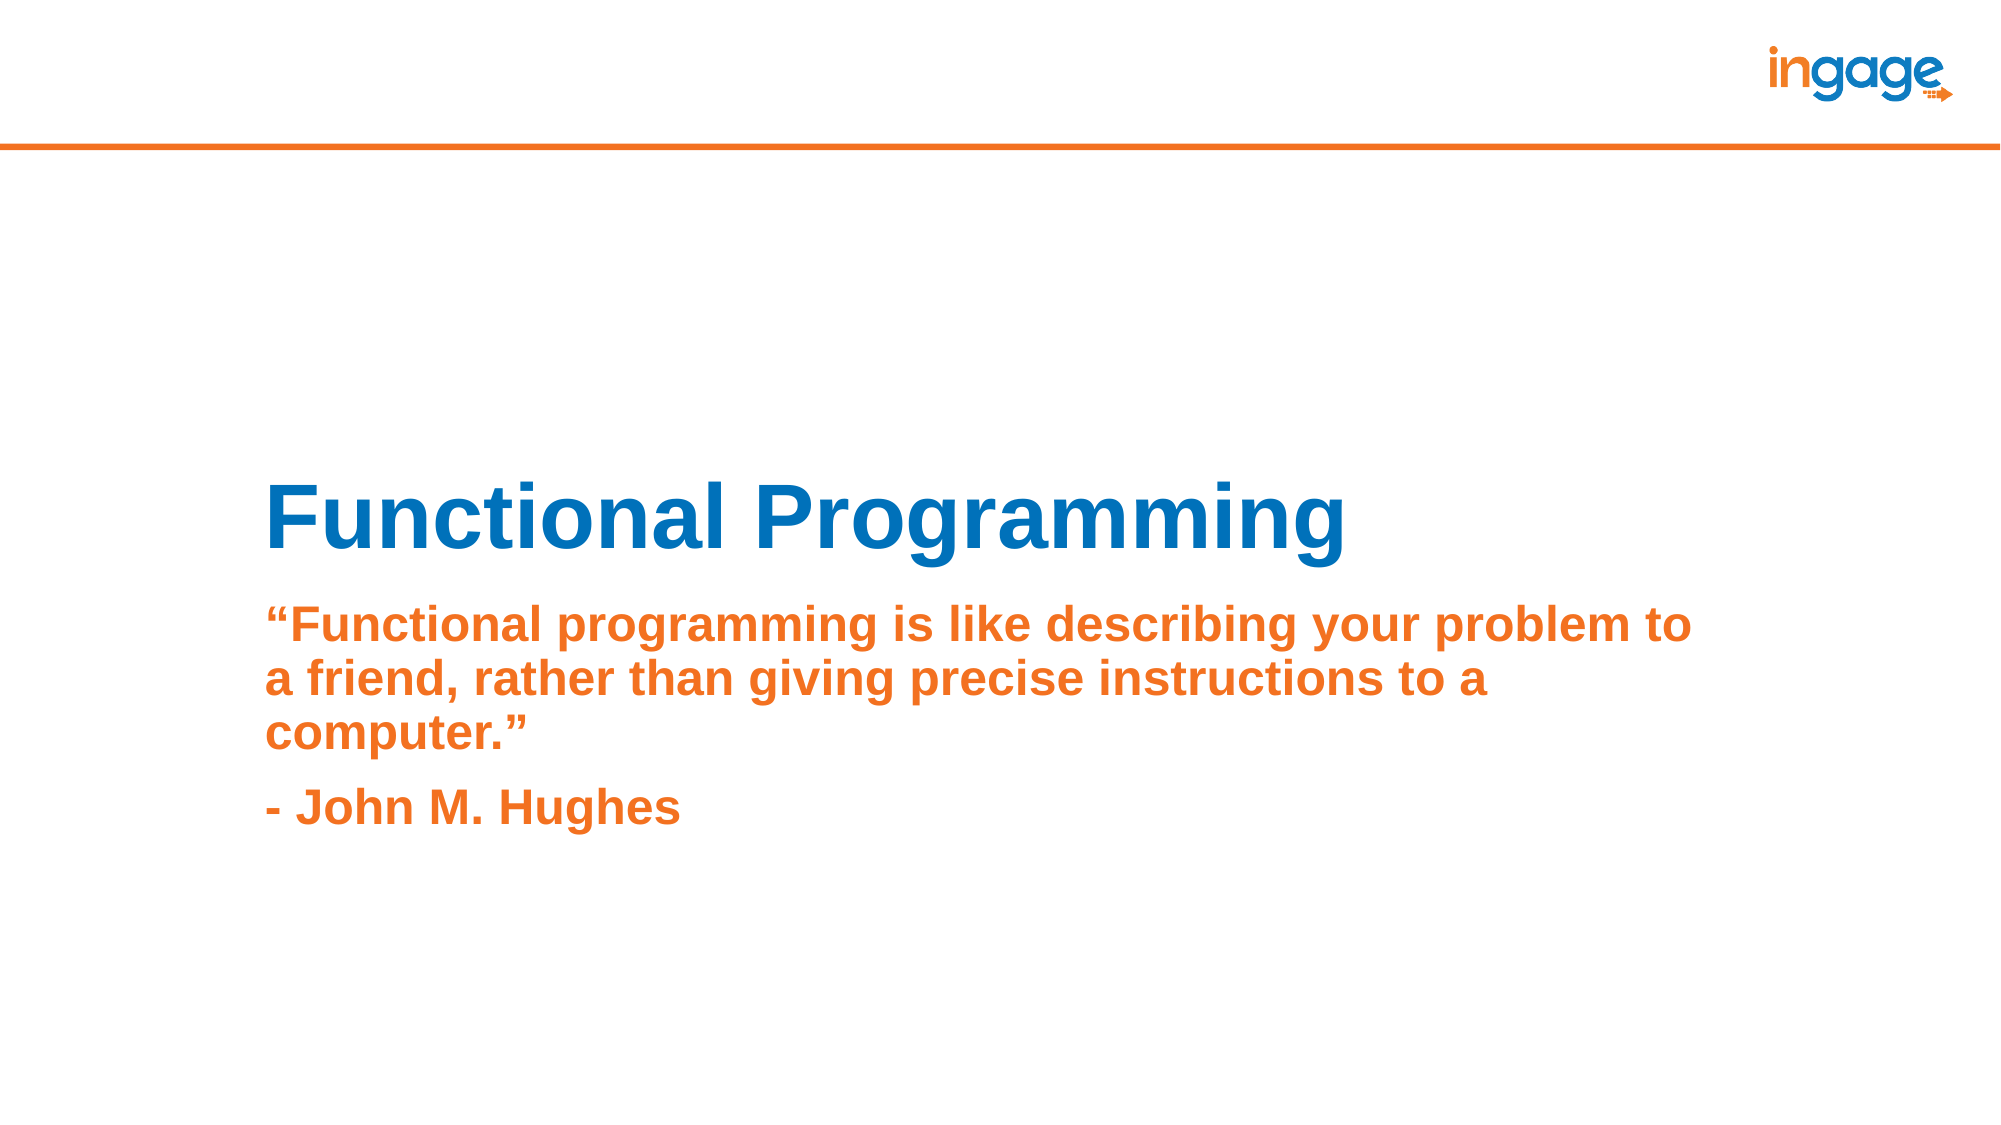

# Functional Programming
“Functional programming is like describing your problem to a friend, rather than giving precise instructions to a computer.”
- John M. Hughes